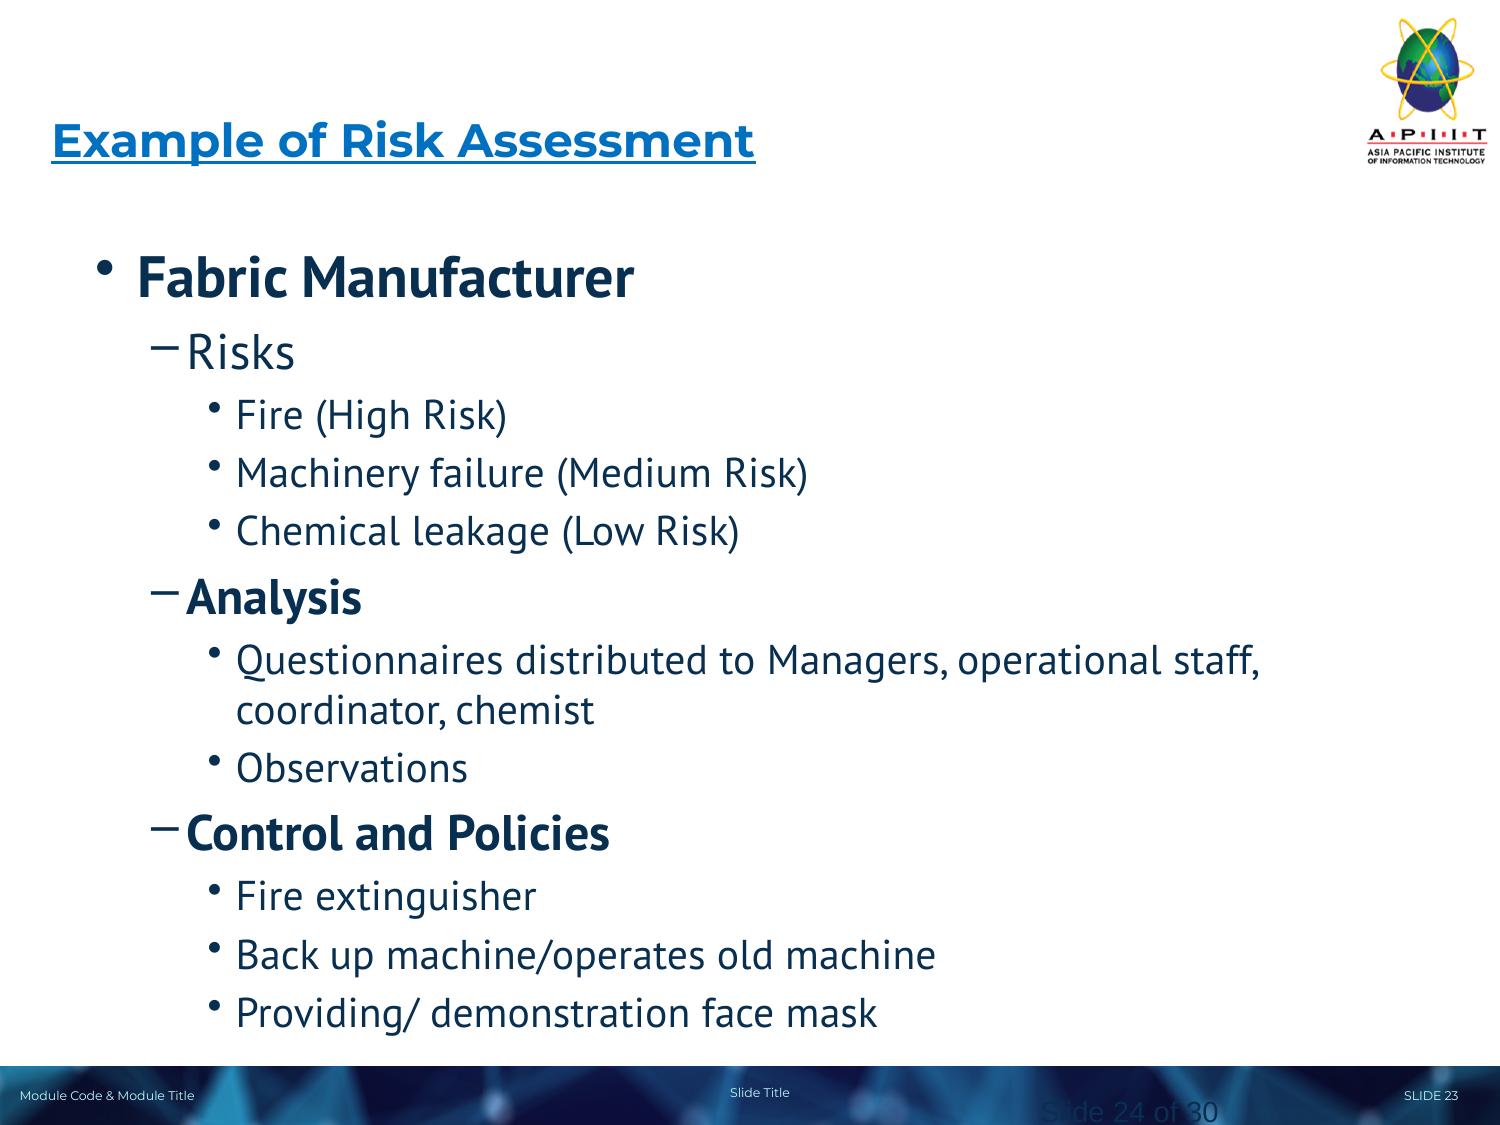

# Example of Risk Assessment
Fabric Manufacturer
Risks
Fire (High Risk)
Machinery failure (Medium Risk)
Chemical leakage (Low Risk)
Analysis
Questionnaires distributed to Managers, operational staff, coordinator, chemist
Observations
Control and Policies
Fire extinguisher
Back up machine/operates old machine
Providing/ demonstration face mask

Slide 24 of 30